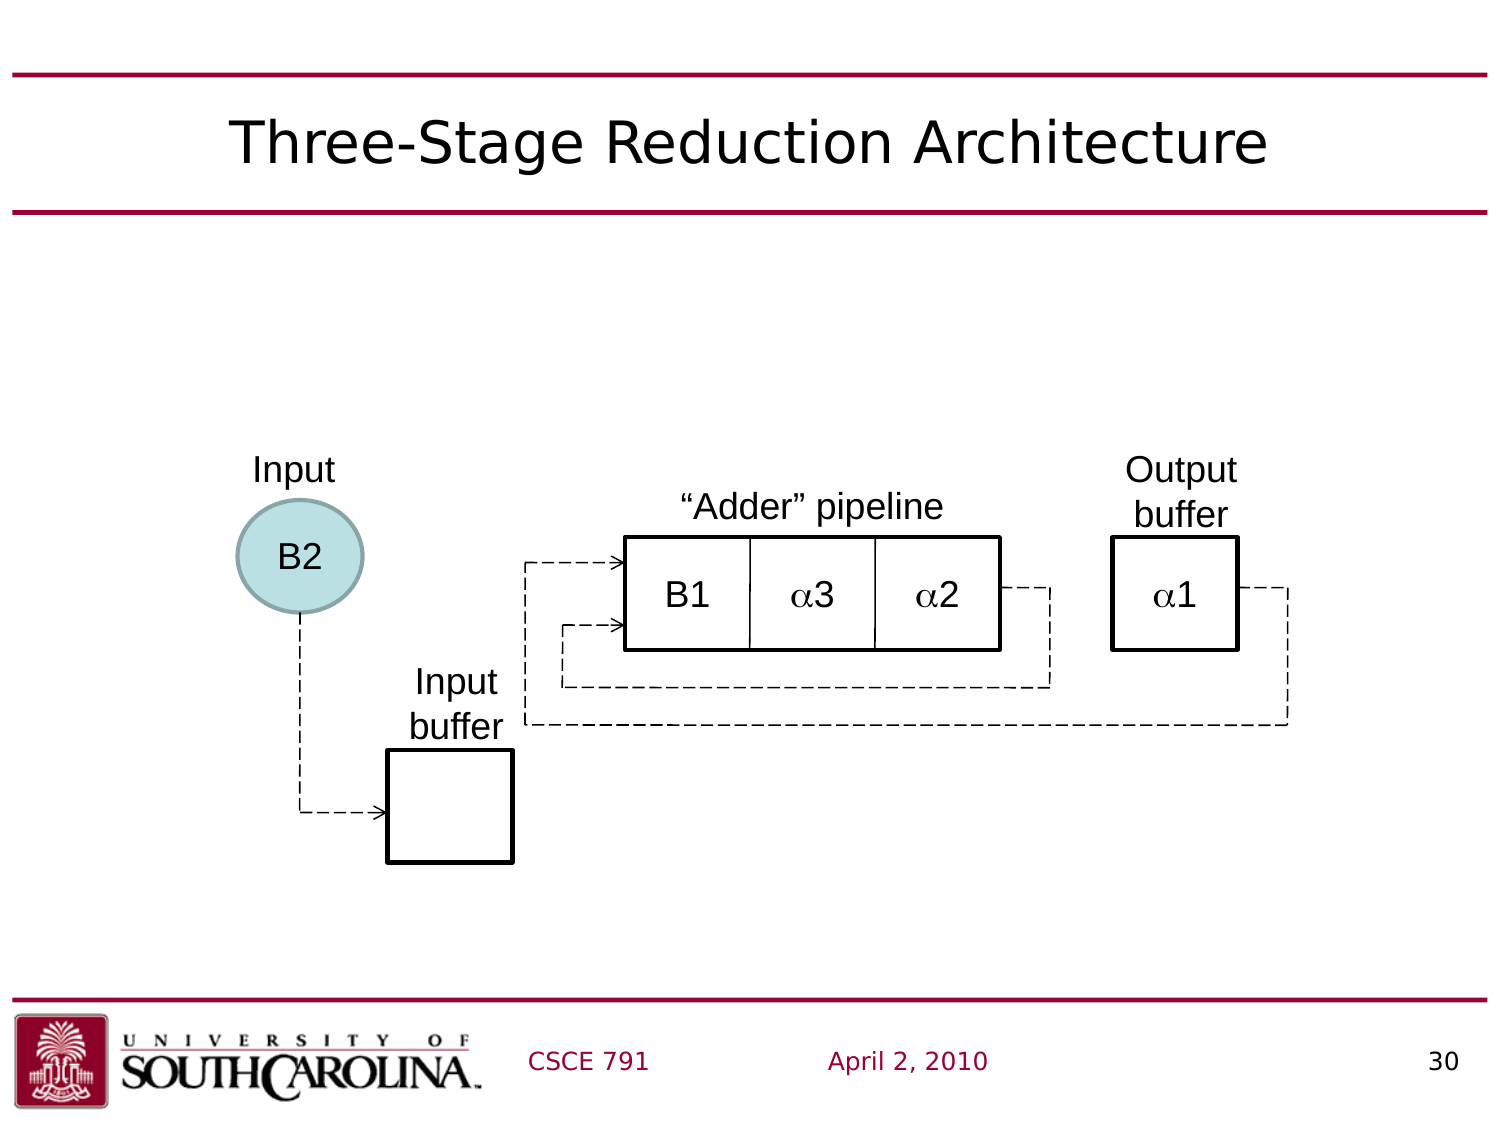

# Three-Stage Reduction Architecture
Input
Output
buffer
“Adder” pipeline

B2

B1
α3
α2
α1
Input
buffer

CSCE 791		April 2, 2010 			30